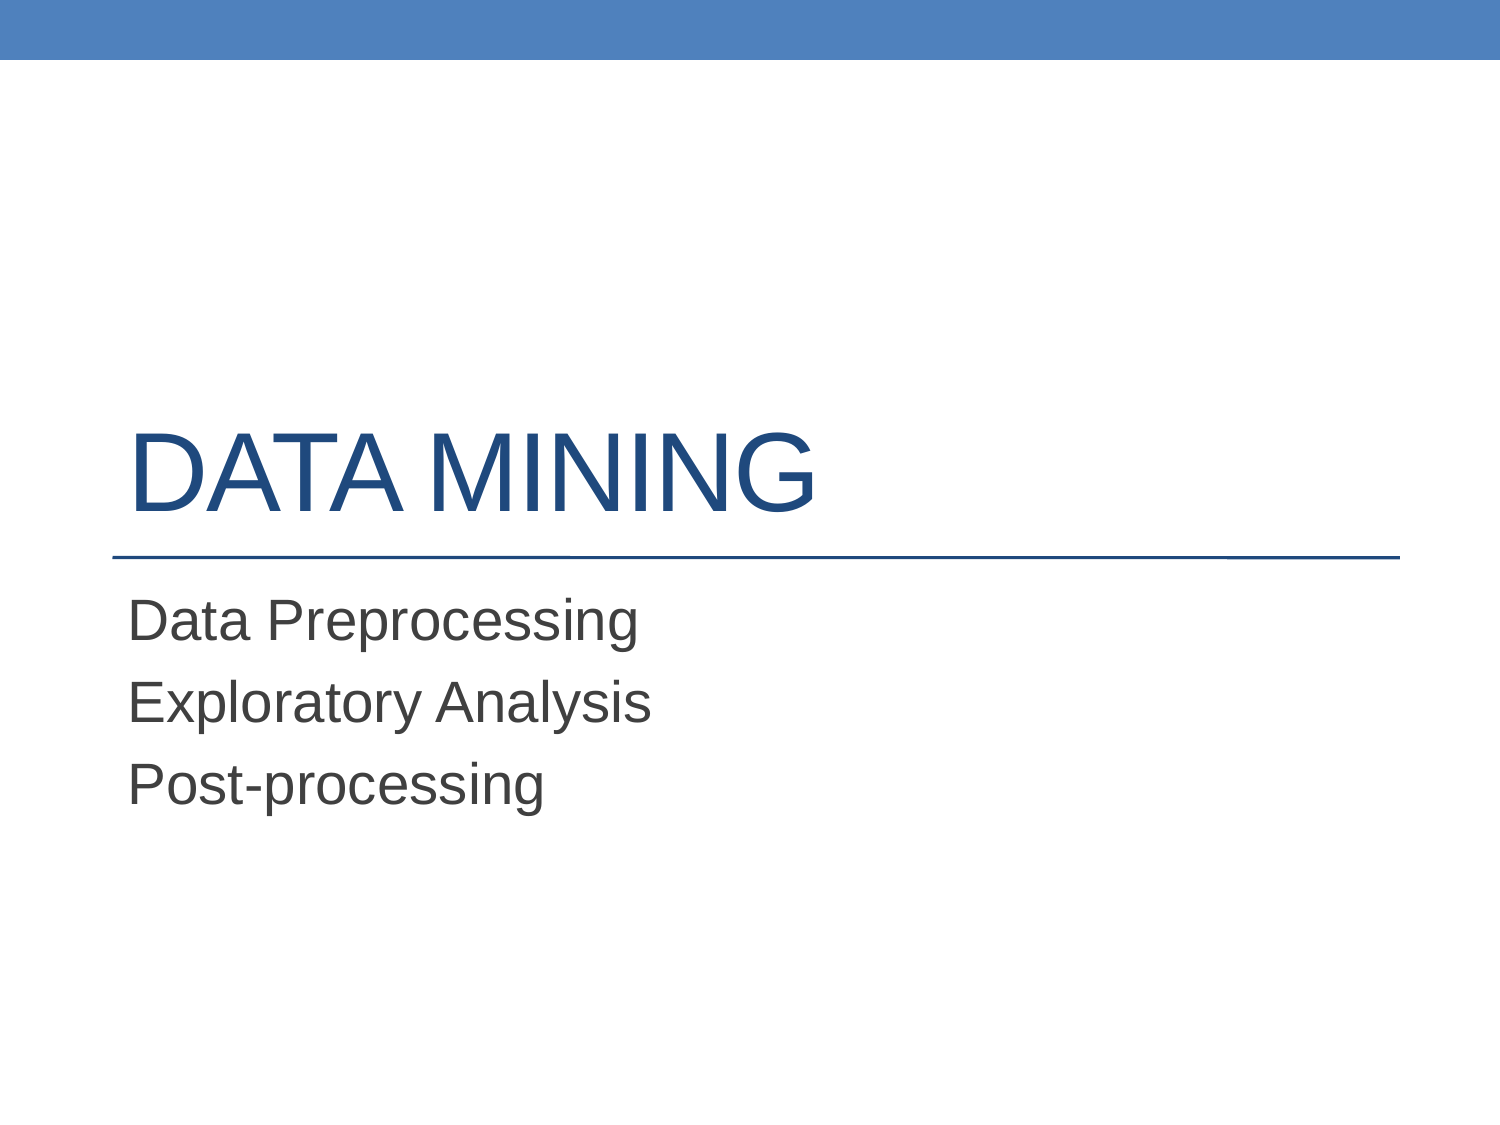

# DATA MINING
Data Preprocessing
Exploratory Analysis
Post-processing